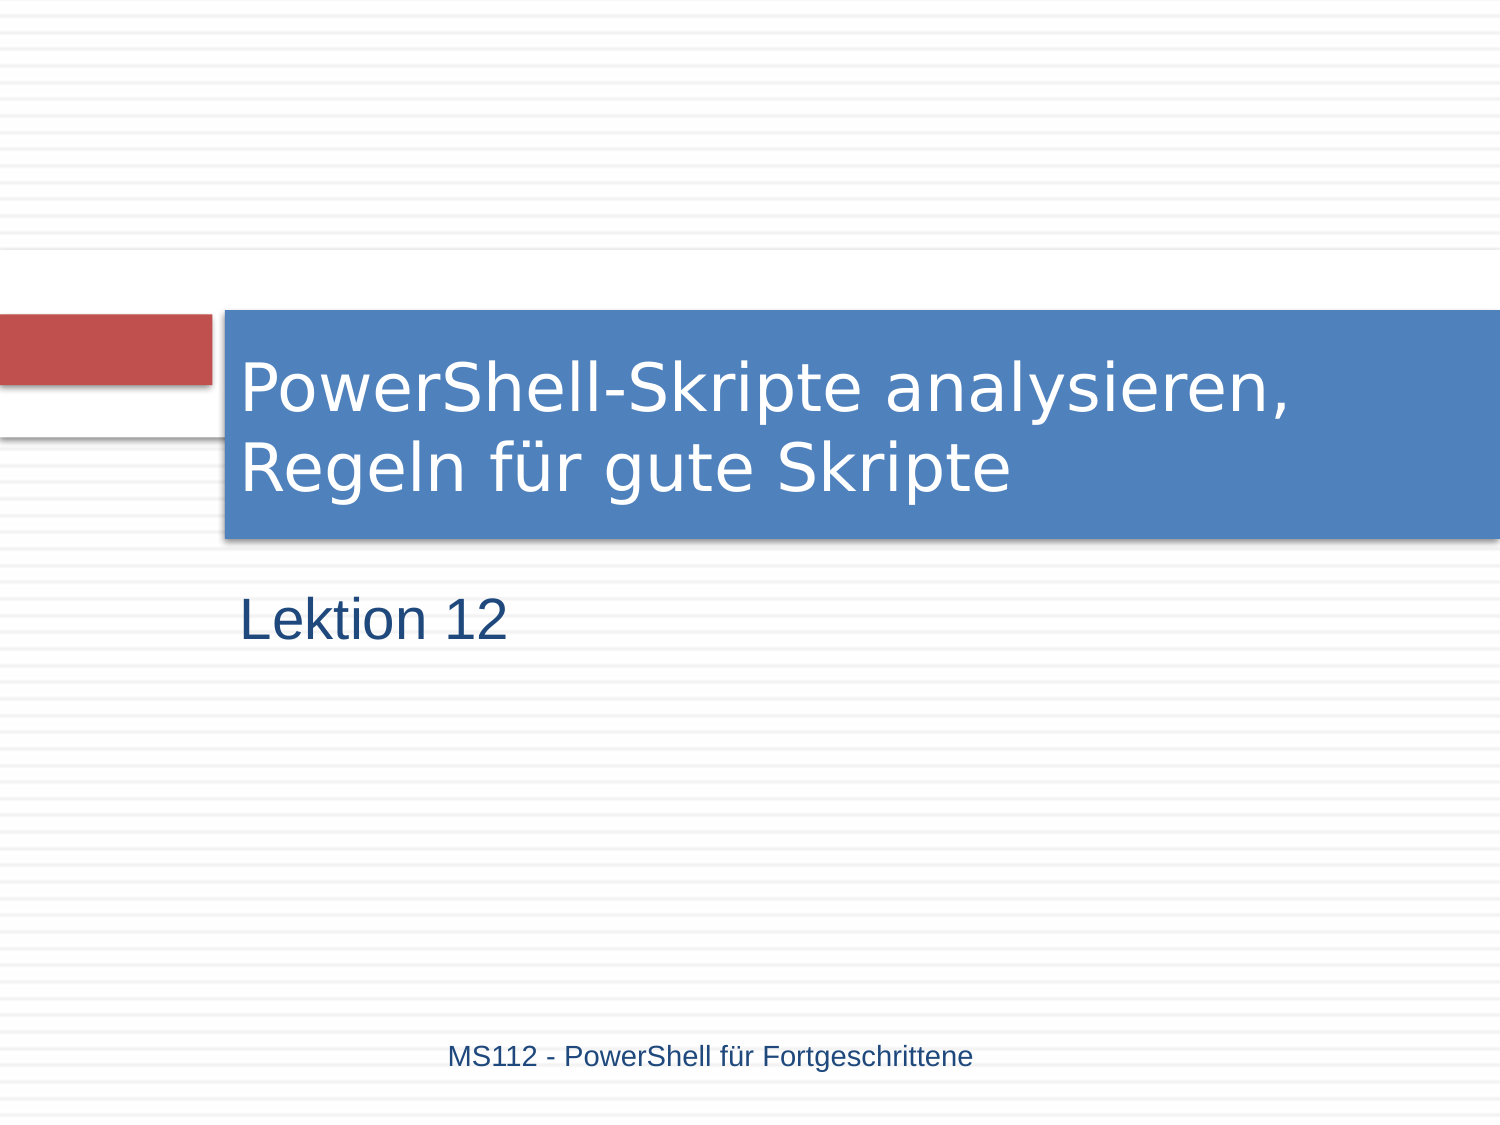

# PowerShell-Skripte analysieren, Regeln für gute Skripte
Lektion 12
MS112 - PowerShell für Fortgeschrittene